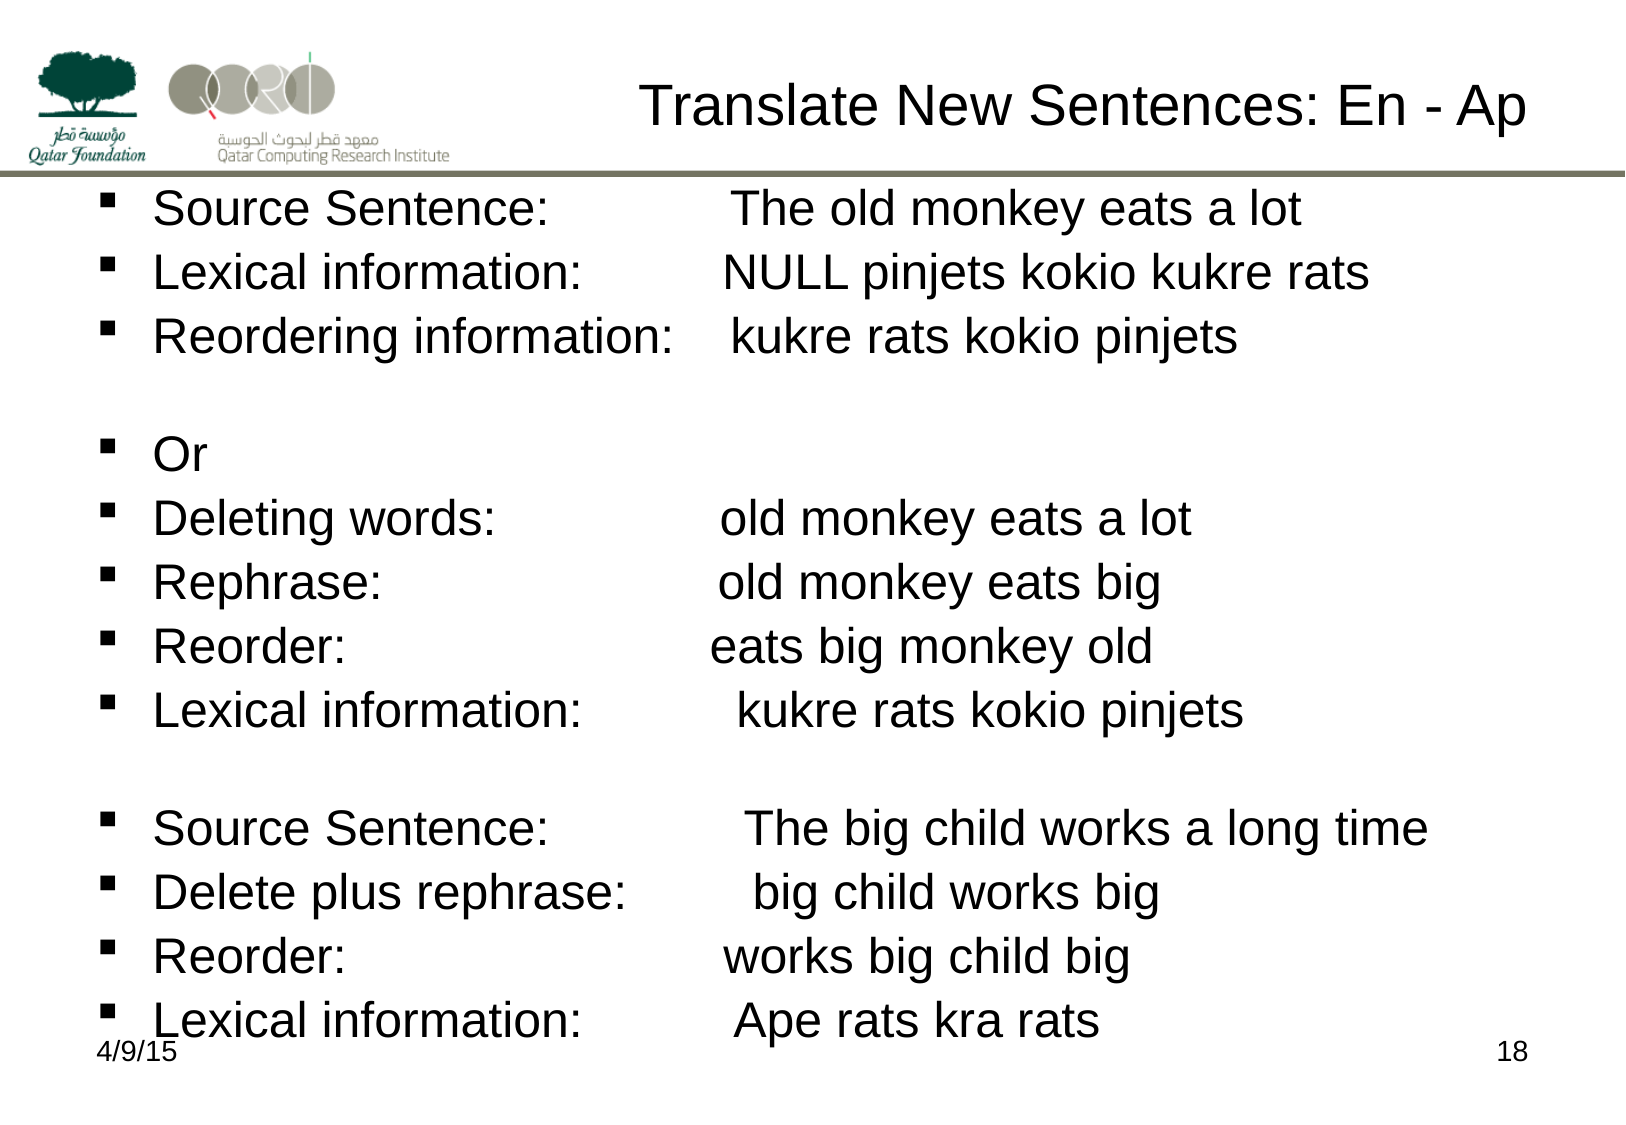

# Translate New Sentences: En - Ap
Source Sentence:             The old monkey eats a lot
Lexical information:          NULL pinjets kokio kukre rats
Reordering information:    kukre rats kokio pinjets
Or
Deleting words:                old monkey eats a lot
Rephrase:                        old monkey eats big
Reorder:                          eats big monkey old
Lexical information:           kukre rats kokio pinjets
Source Sentence:              The big child works a long time
Delete plus rephrase:         big child works big
Reorder:                           works big child big
Lexical information:           Ape rats kra rats
4/9/15
18